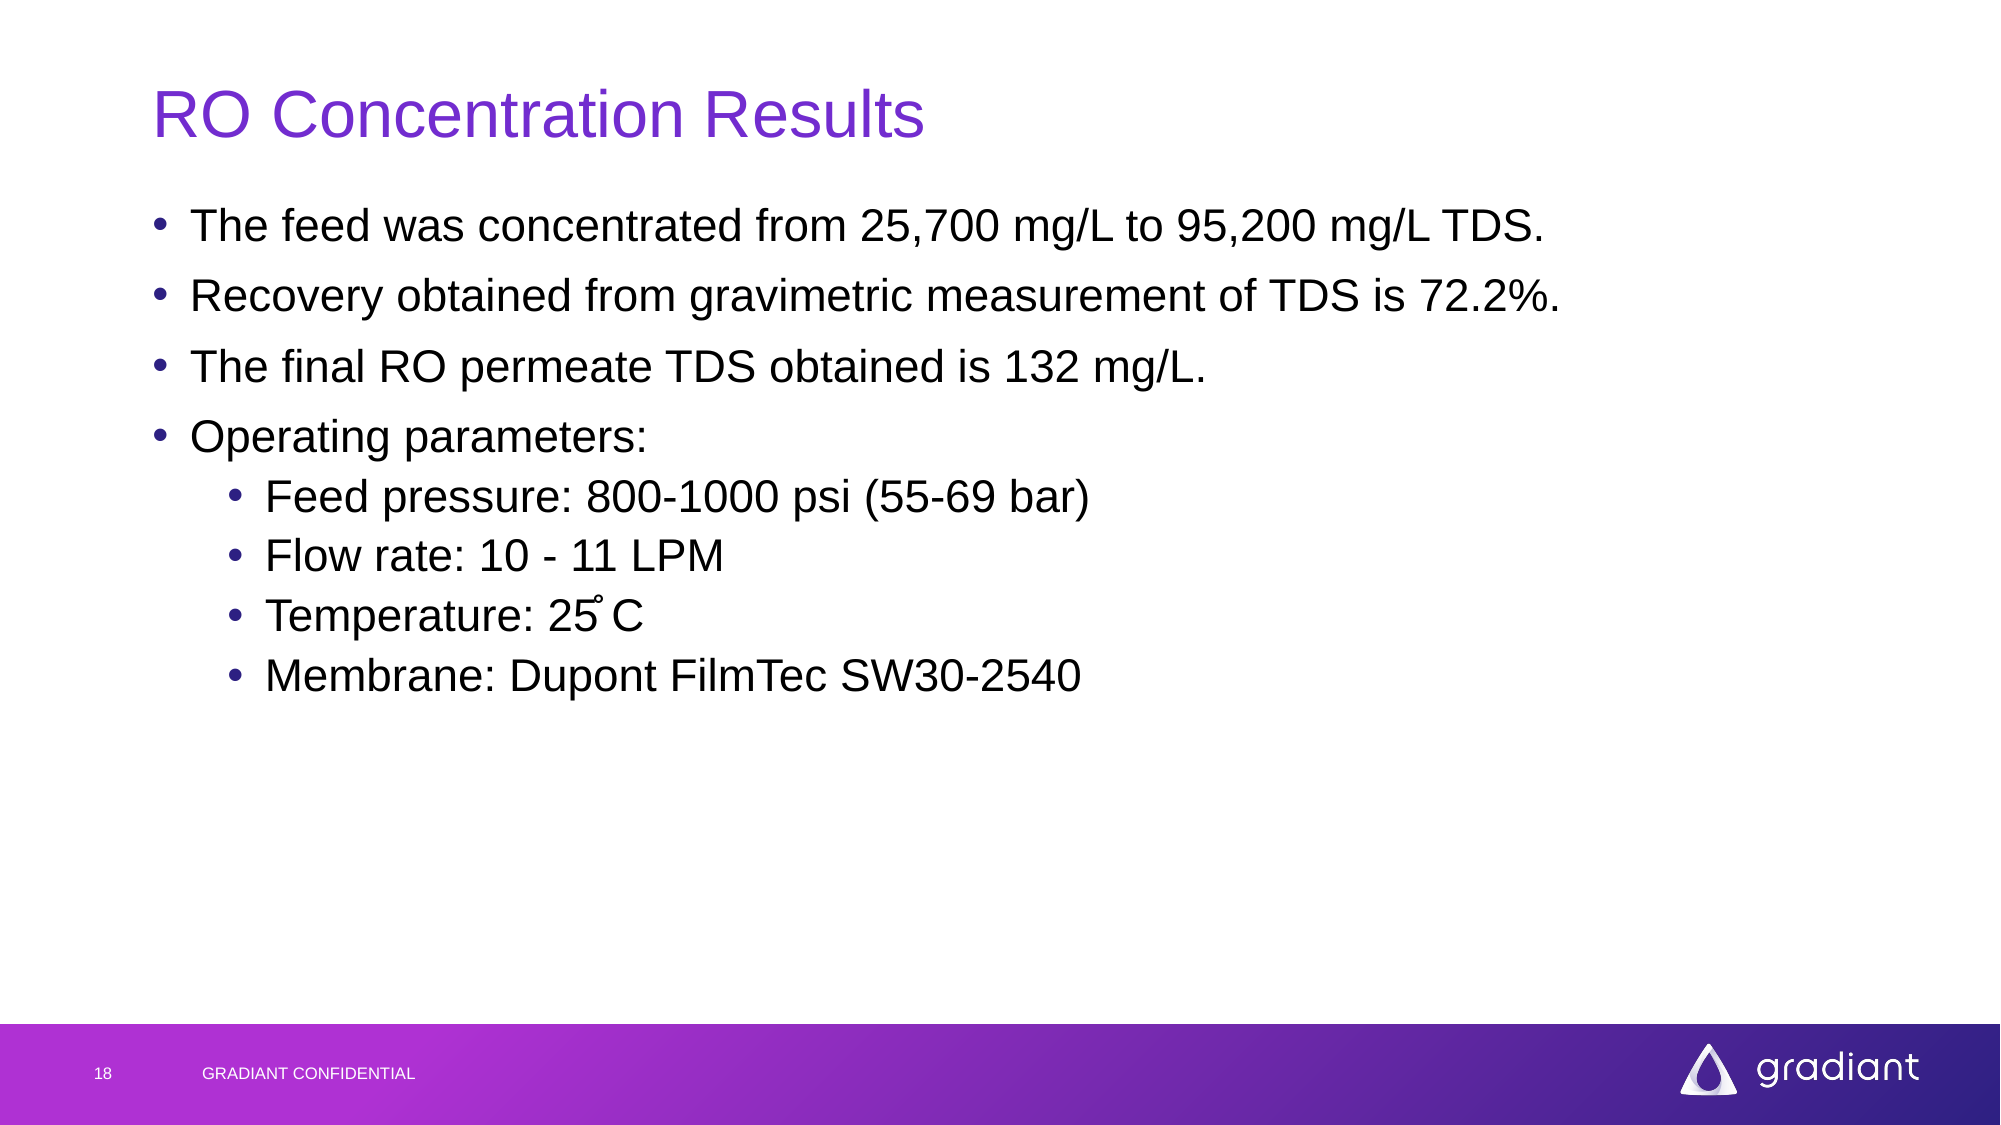

# RO Concentration Results
The feed was concentrated from 25,700 mg/L to 95,200 mg/L TDS.
Recovery obtained from gravimetric measurement of TDS is 72.2%.
The final RO permeate TDS obtained is 132 mg/L.
Operating parameters:
Feed pressure: 800-1000 psi (55-69 bar)
Flow rate: 10 - 11 LPM
Temperature: 25̊ C
Membrane: Dupont FilmTec SW30-2540

18
GRADIANT CONFIDENTIAL